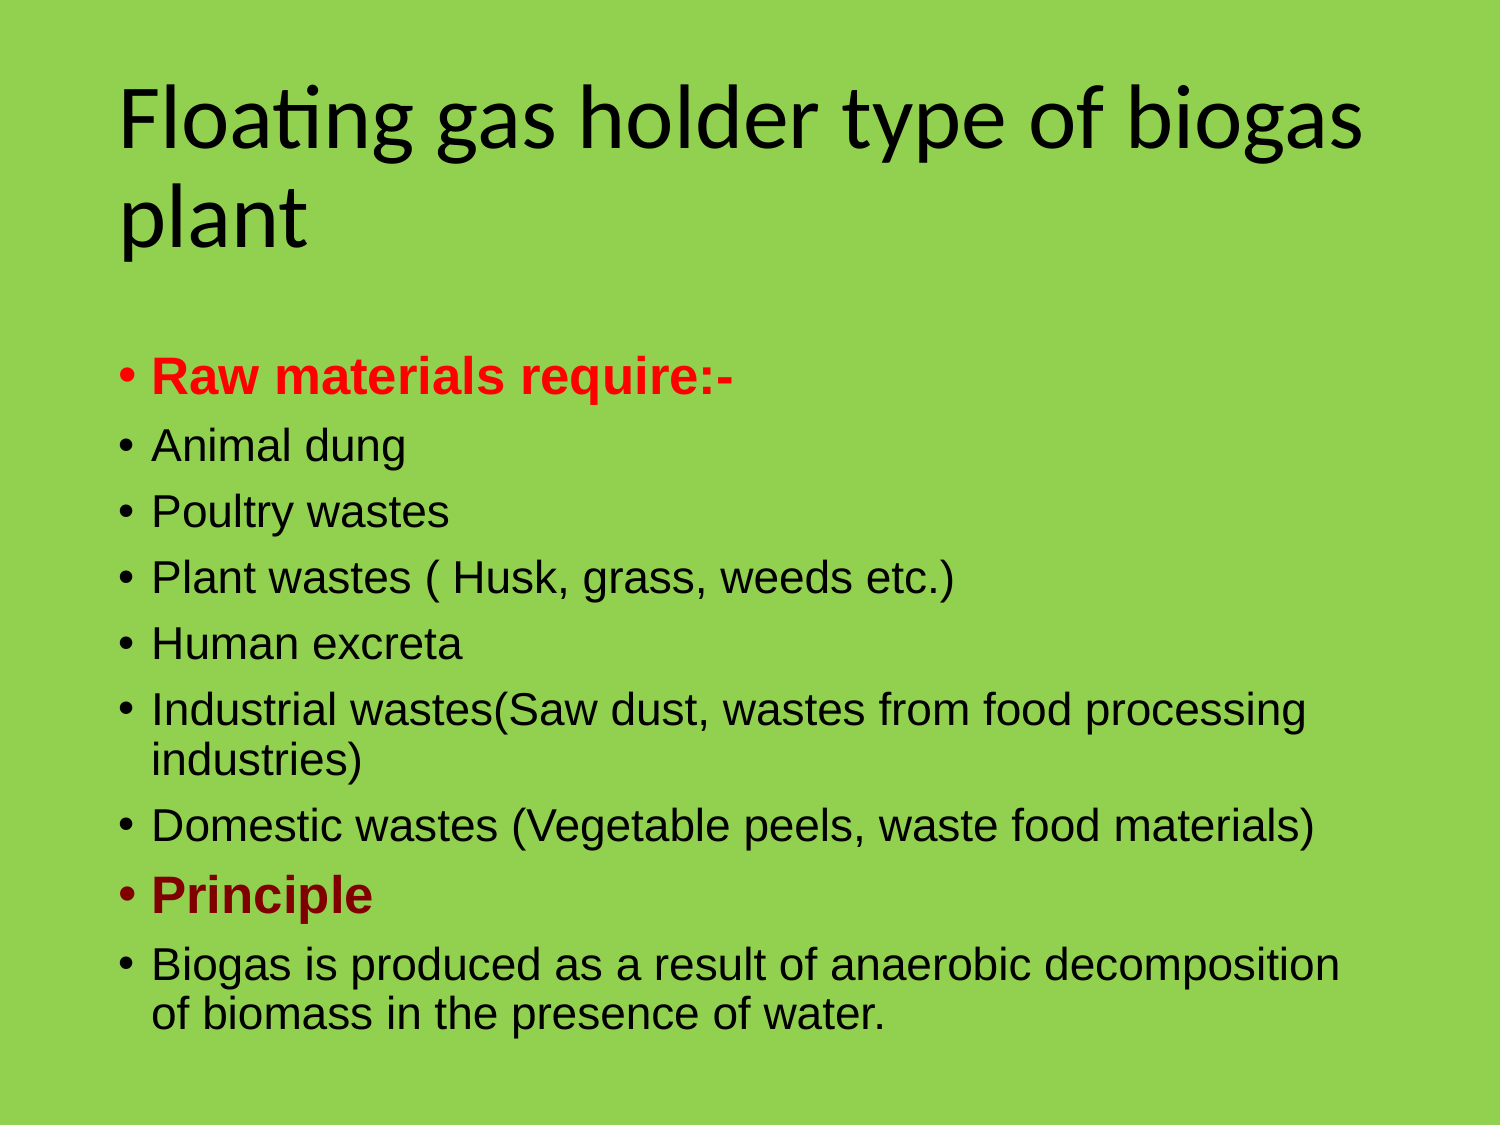

# Floating gas holder type of biogas plant
Raw materials require:-
Animal dung
Poultry wastes
Plant wastes ( Husk, grass, weeds etc.)
Human excreta
Industrial wastes(Saw dust, wastes from food processing industries)
Domestic wastes (Vegetable peels, waste food materials)
Principle
Biogas is produced as a result of anaerobic decomposition of biomass in the presence of water.